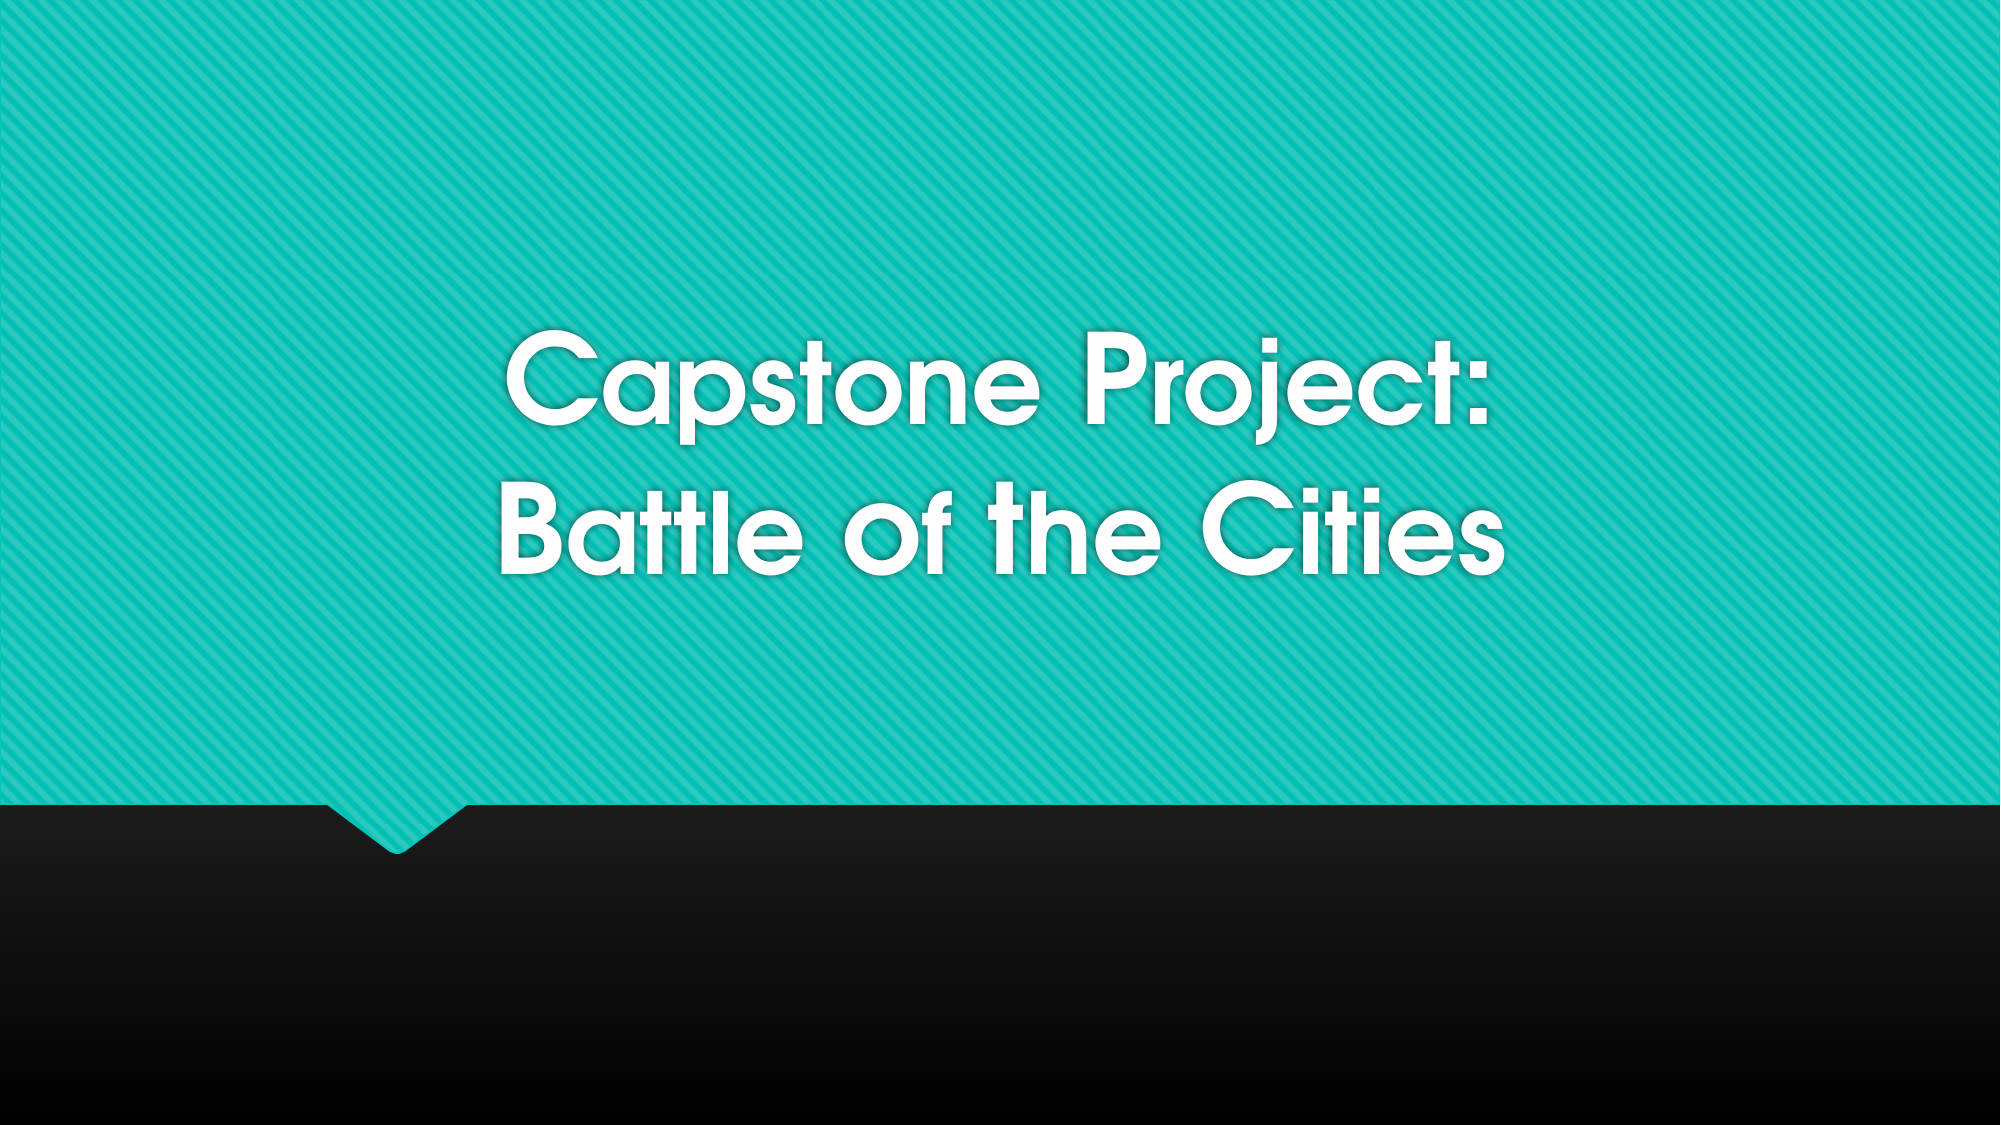

# Capstone Project: Battle of the Cities